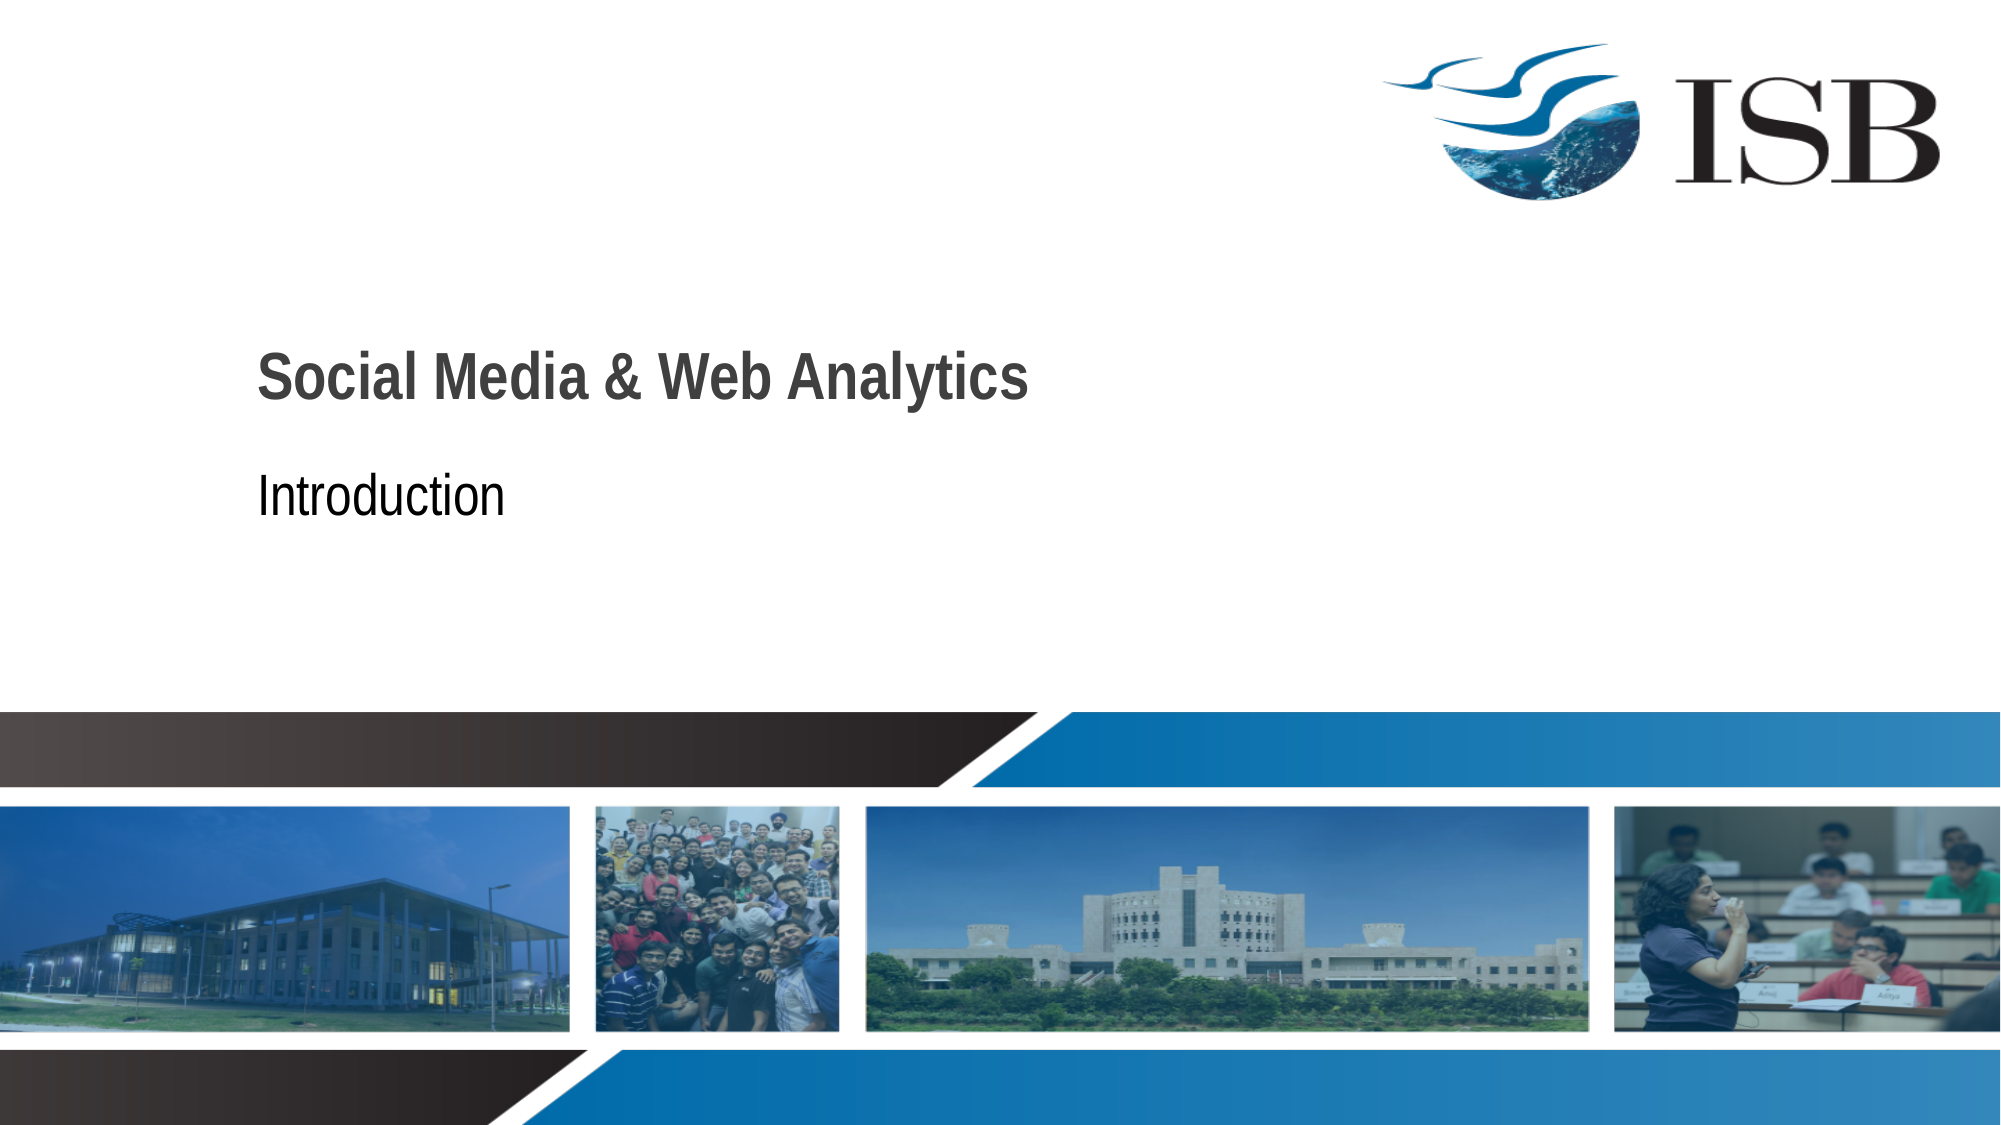

# Social Media & Web Analytics
Introduction